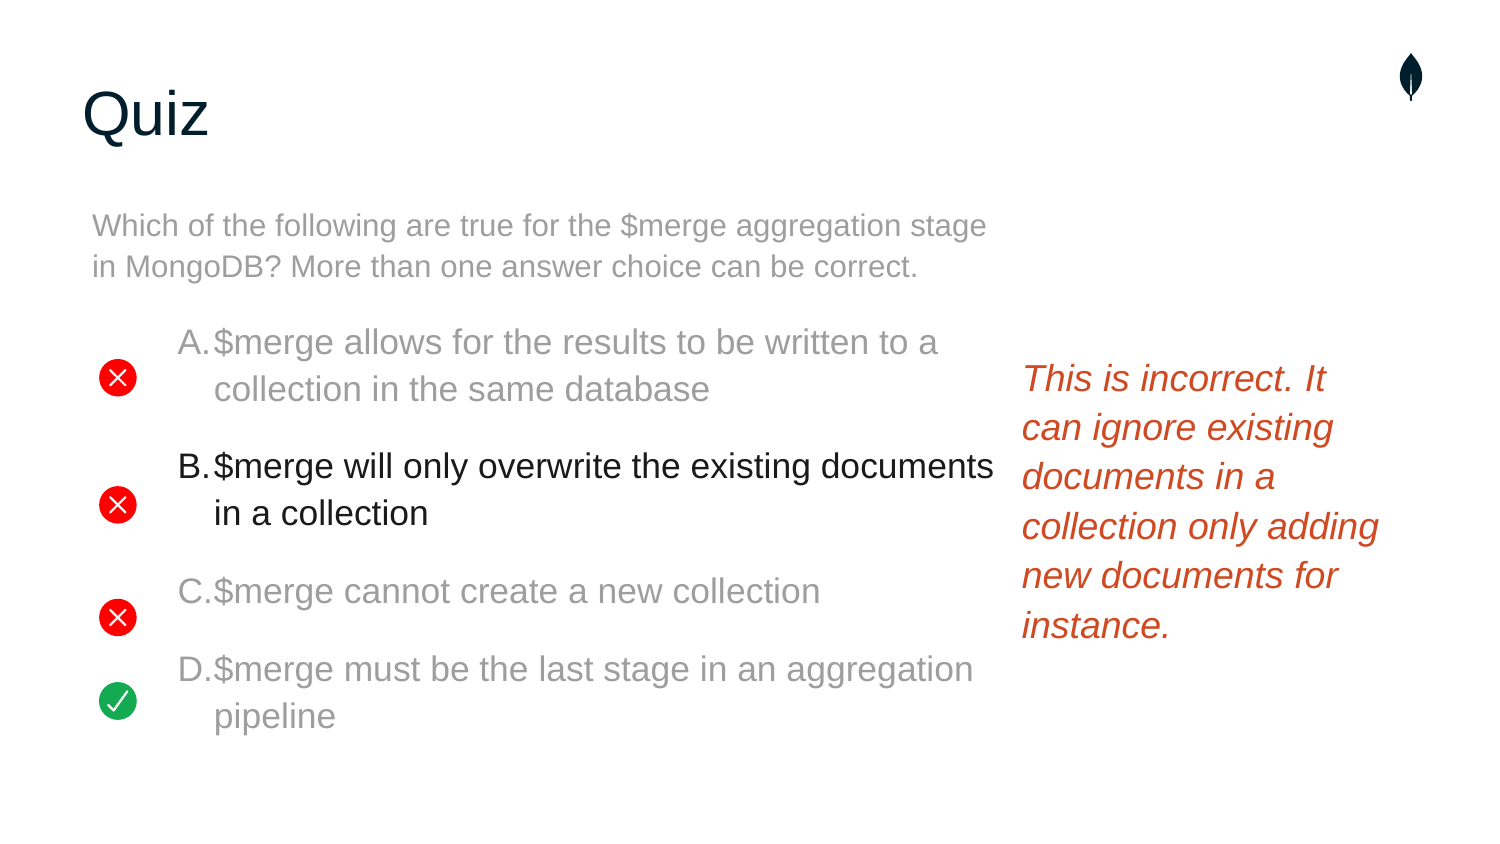

# Quiz
Which of the following are true for the $merge aggregation stage in MongoDB? More than one answer choice can be correct.
$merge allows for the results to be written to a collection in the same database
$merge will only overwrite the existing documents in a collection
$merge cannot create a new collection
$merge must be the last stage in an aggregation pipeline

This is incorrect. It can ignore existing documents in a collection only adding new documents for instance.